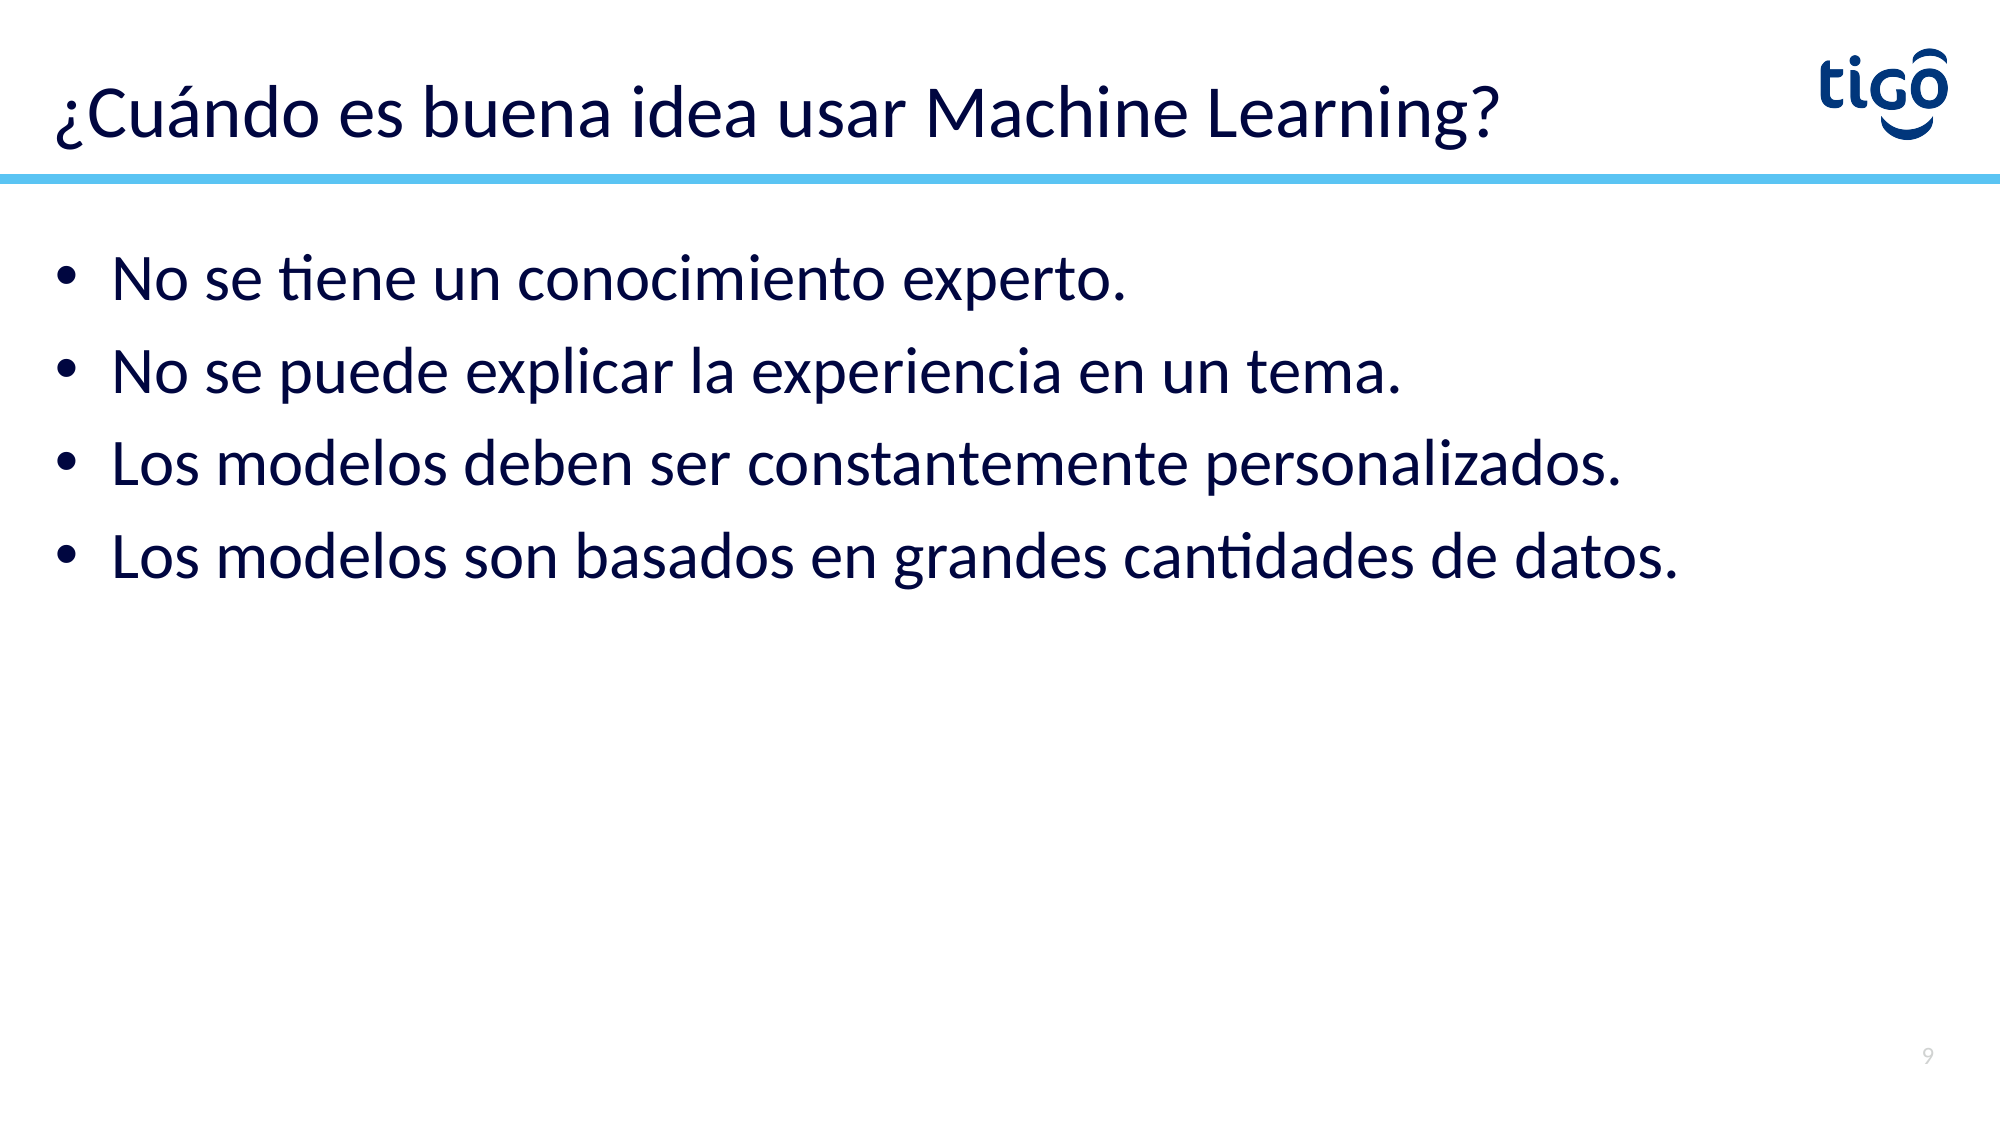

¿Cuándo es buena idea usar Machine Learning?
No se tiene un conocimiento experto.
No se puede explicar la experiencia en un tema.
Los modelos deben ser constantemente personalizados.
Los modelos son basados en grandes cantidades de datos.
9